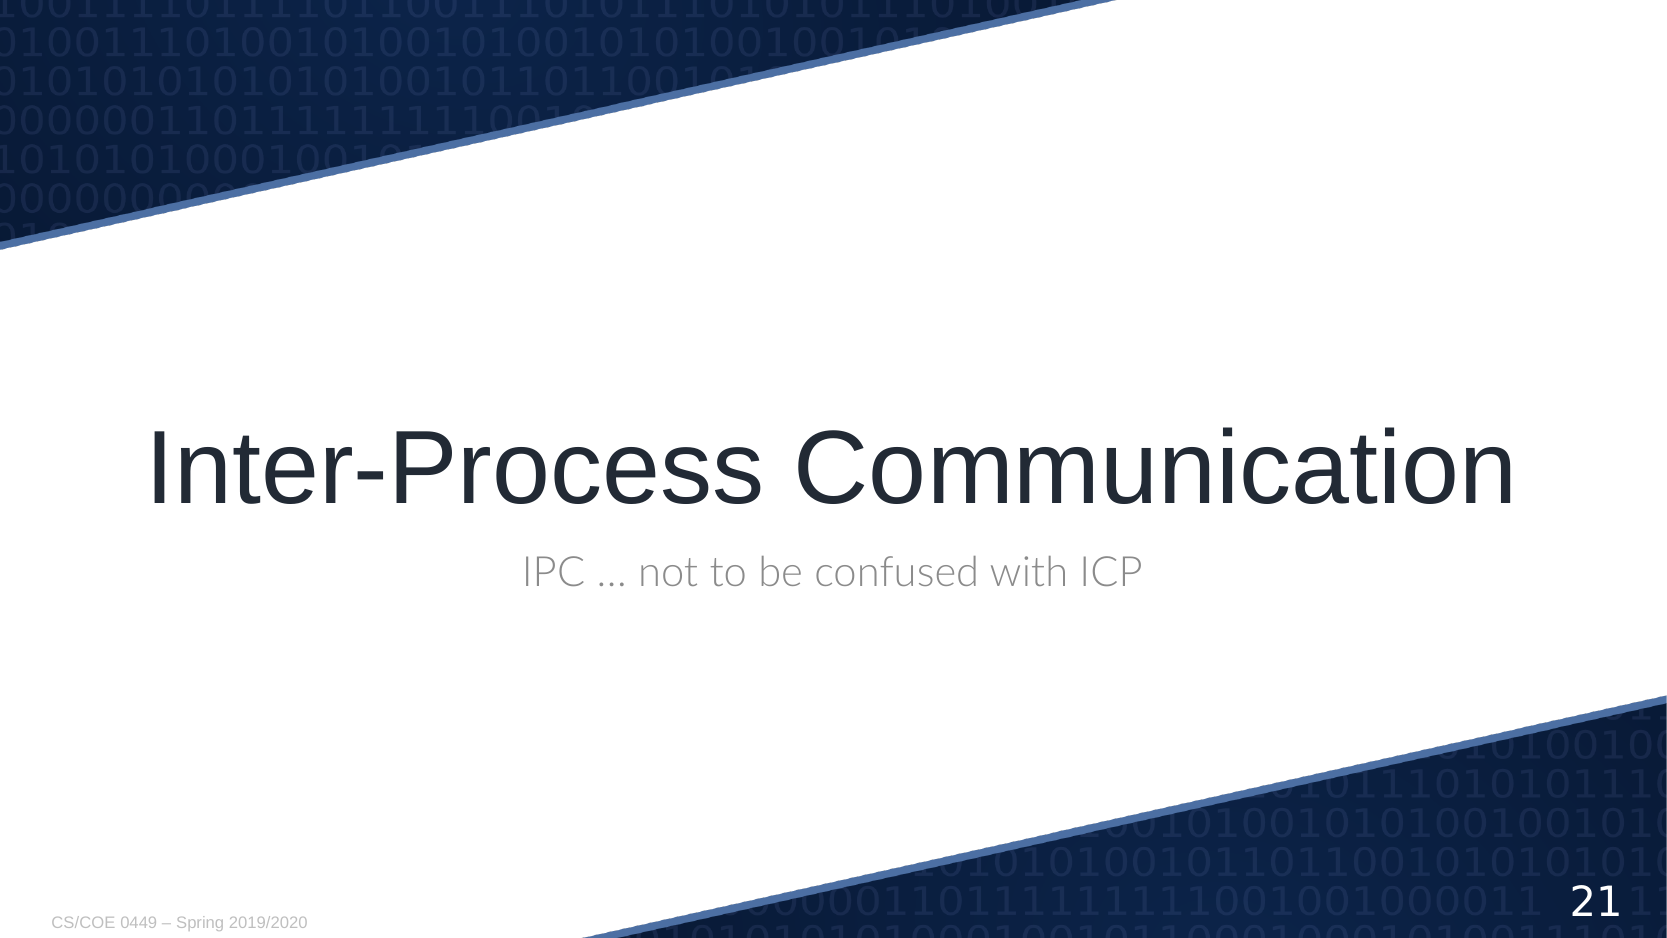

# Inter-Process Communication
IPC … not to be confused with ICP
21